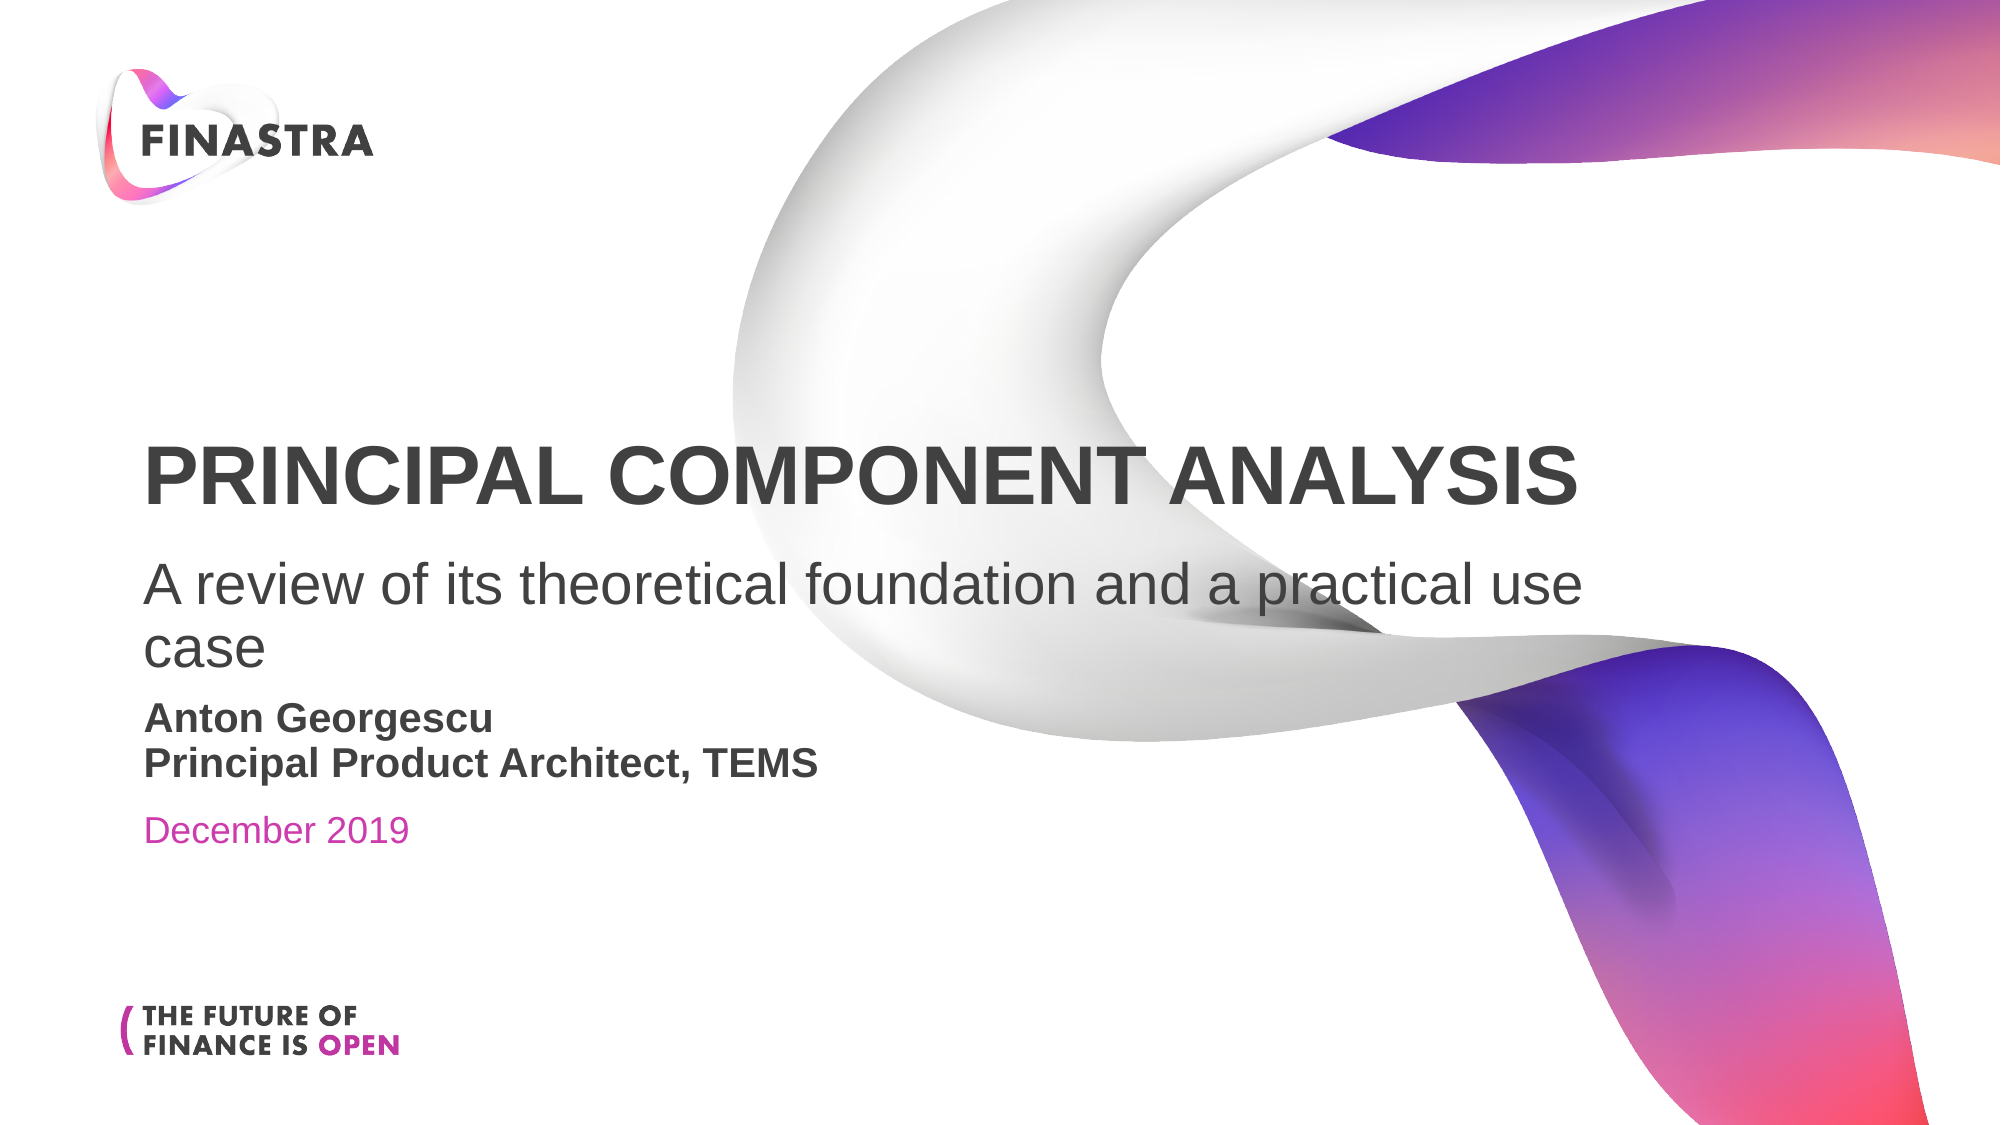

# Principal Component Analysis
A review of its theoretical foundation and a practical use case
Anton Georgescu
Principal Product Architect, TEMS
December 2019